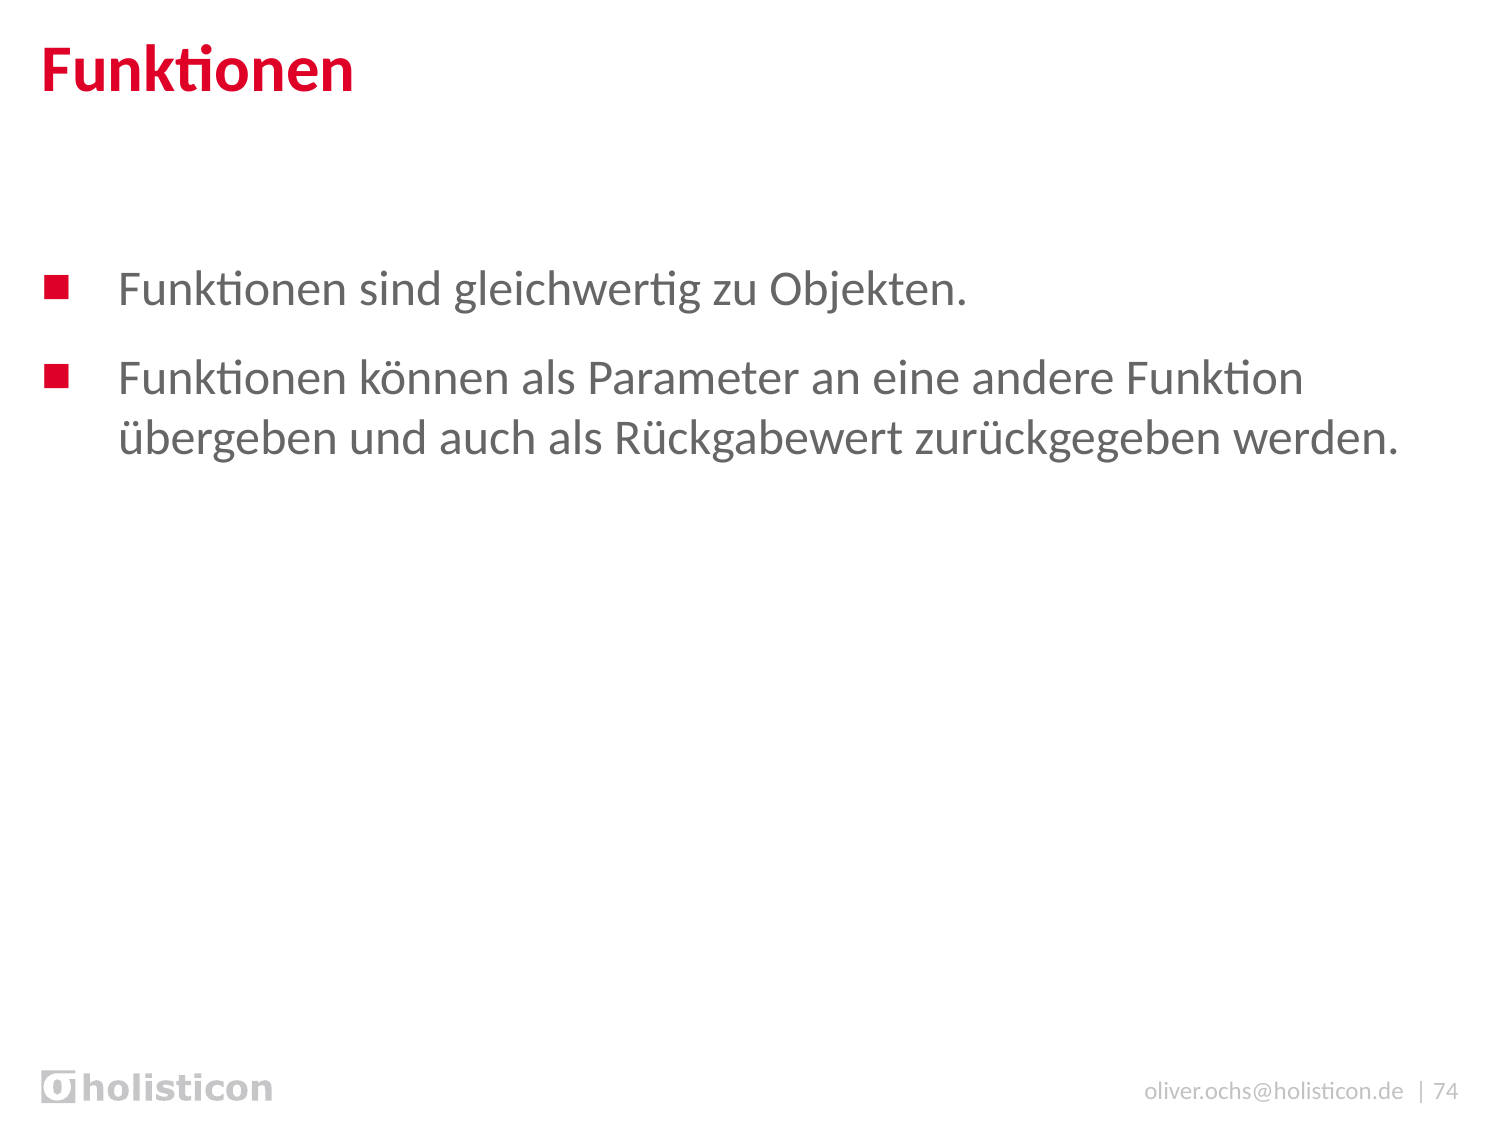

# Funktionen
Funktionen sind gleichwertig zu Objekten.
Funktionen können als Parameter an eine andere Funktion übergeben und auch als Rückgabewert zurückgegeben werden.